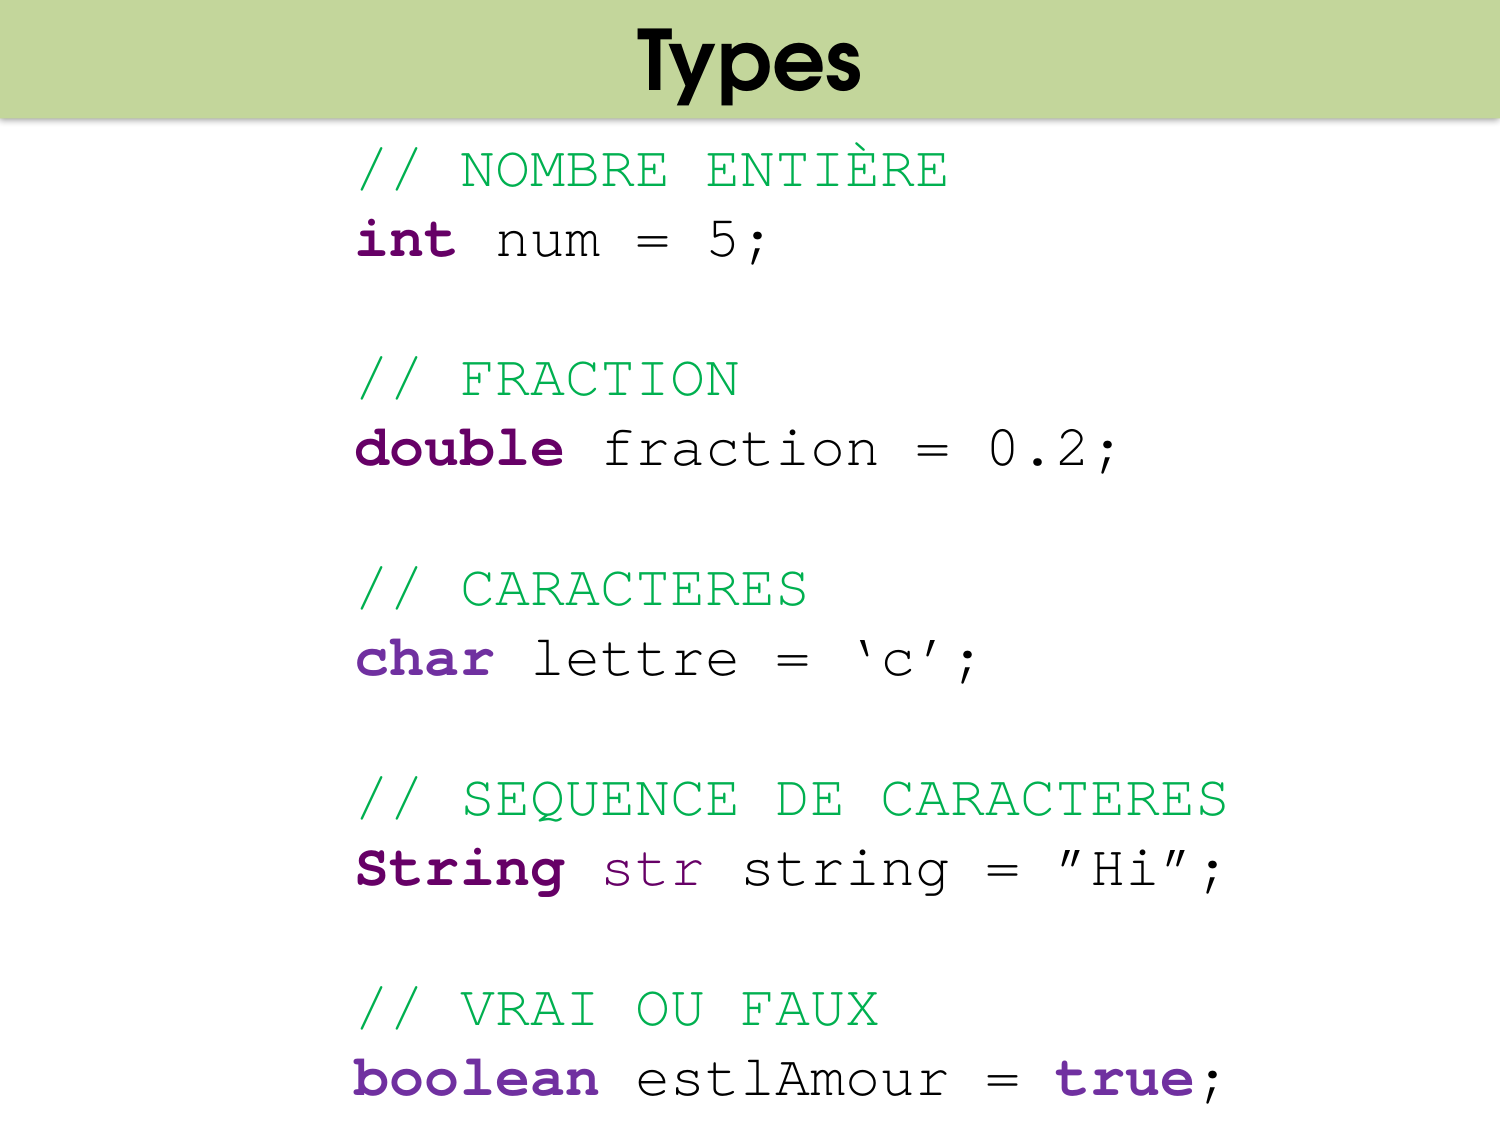

Types
// NOMBRE ENTIÈRE
int num = 5;

// FRACTION
double fraction = 0.2;

// CARACTERES
char lettre = ‘c’;

// SEQUENCE DE CARACTERES
String str string = ”Hi”;

// VRAI OU FAUX
boolean estlAmour = true;